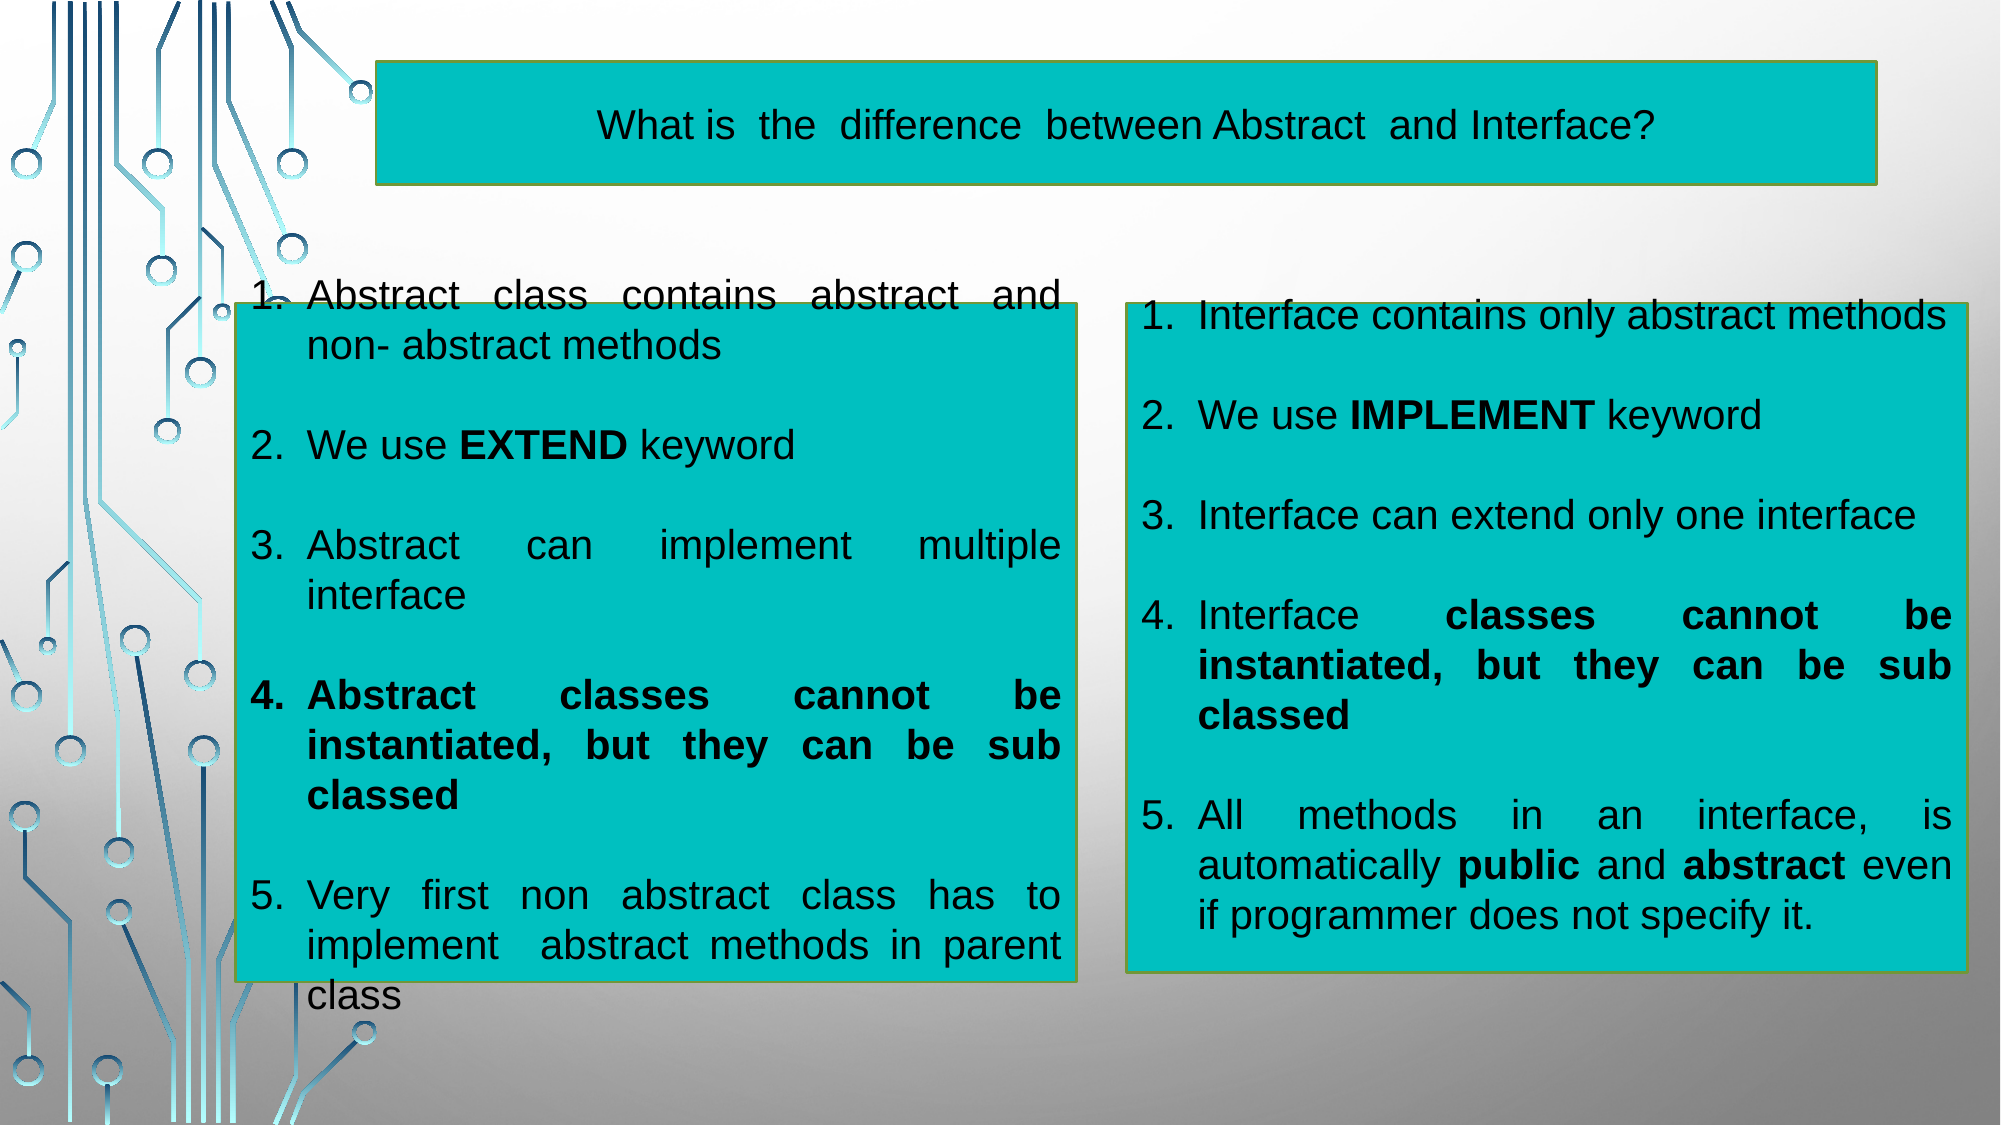

What is  the  difference  between Abstract  and Interface?
Abstract class contains abstract and non- abstract methods

We use EXTEND keyword

Abstract can implement multiple interface

Abstract classes cannot be instantiated, but they can be sub classed

Very first non abstract class has to implement  abstract methods in parent class

Interface contains only abstract methods

We use IMPLEMENT keyword

Interface can extend only one interface

Interface classes cannot be instantiated, but they can be sub classed

All methods in an interface, is automatically public and abstract even if programmer does not specify it.